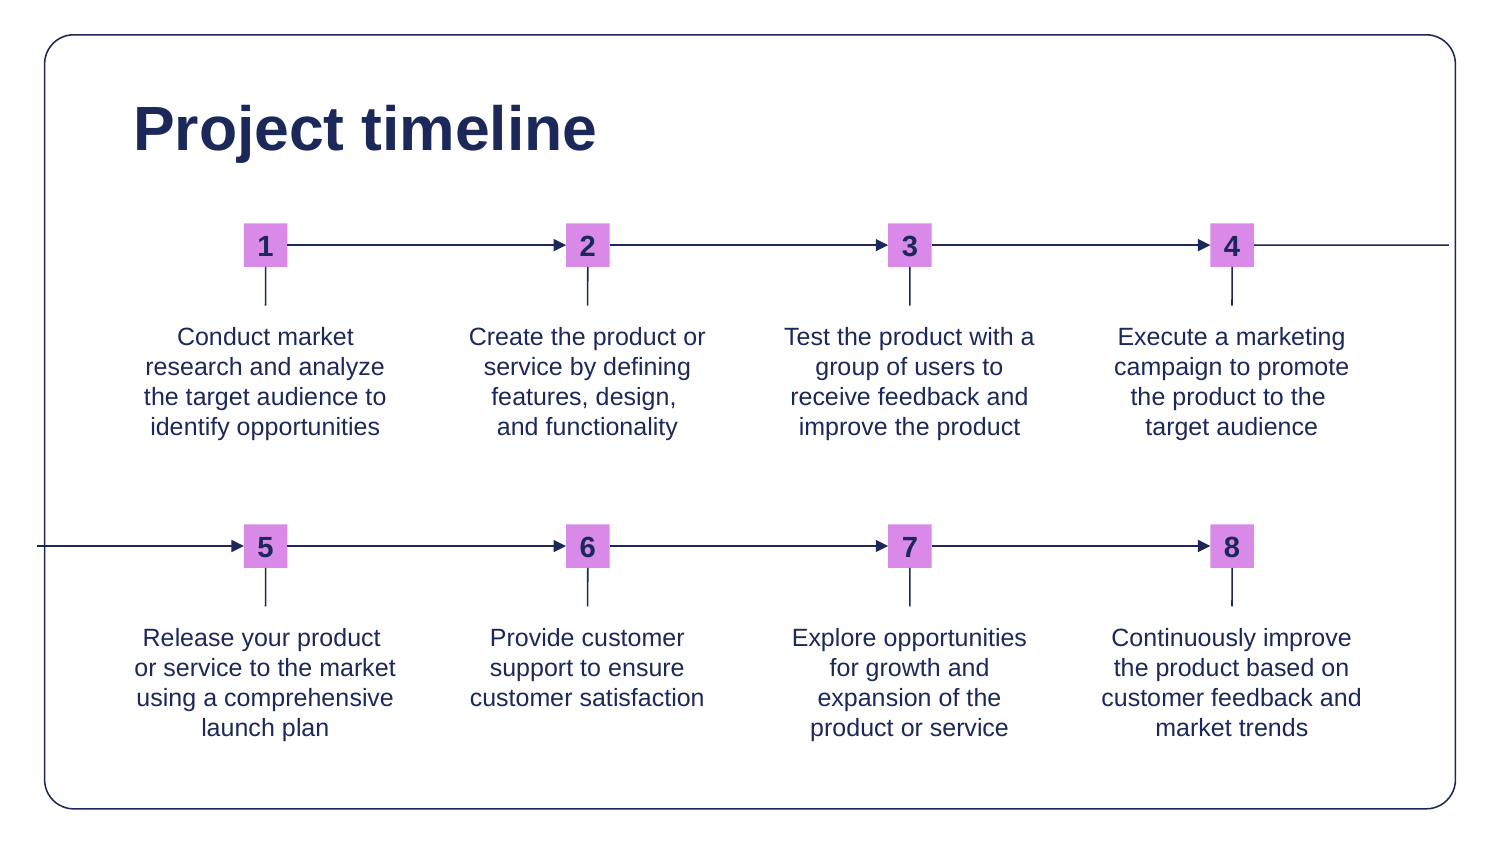

# Project timeline
1
2
3
4
Conduct market research and analyze the target audience to identify opportunities
Create the product or service by defining features, design,
and functionality
Test the product with a group of users to receive feedback and improve the product
Execute a marketing campaign to promote the product to the
target audience
5
6
7
8
Release your product
or service to the market using a comprehensive
launch plan
Provide customer support to ensure customer satisfaction
Explore opportunities for growth and expansion of the product or service
Continuously improve the product based on customer feedback and market trends